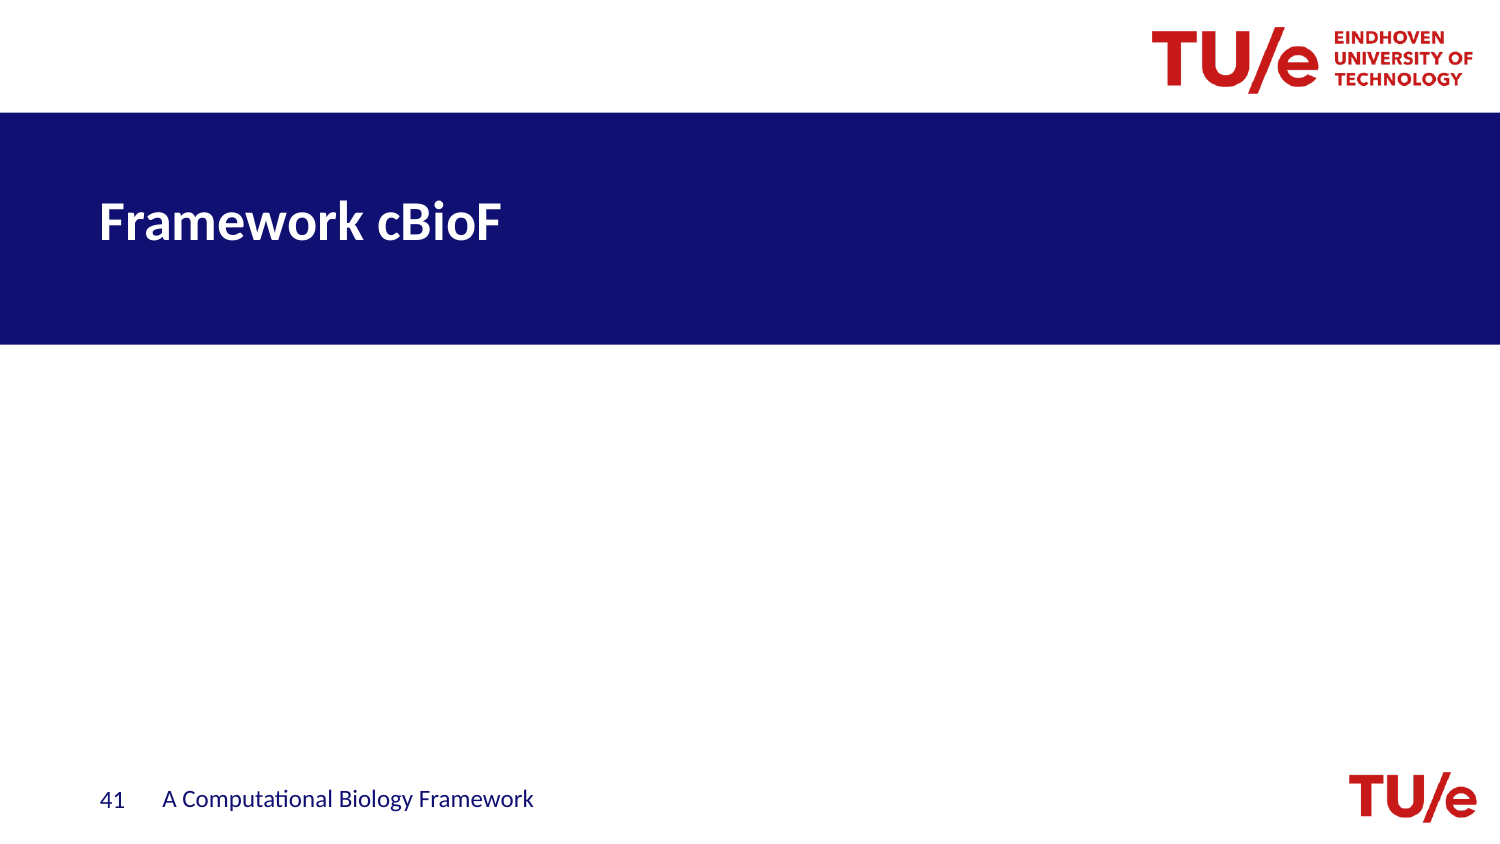

# Framework cBioF
A Computational Biology Framework
41